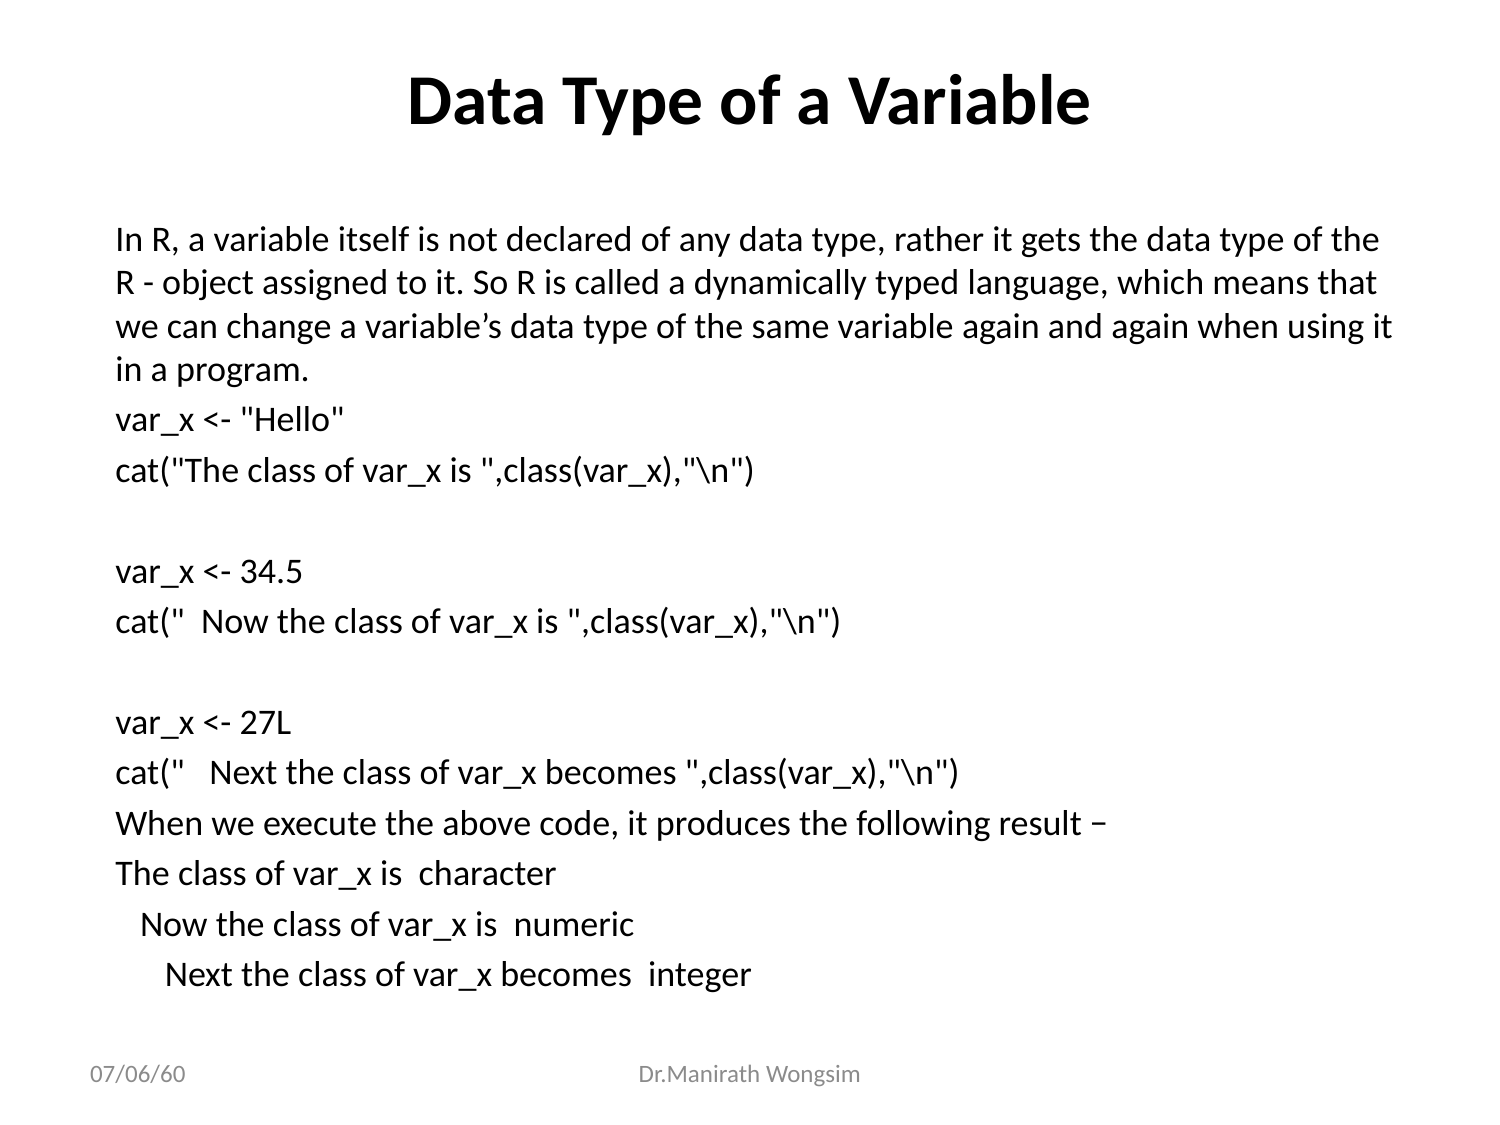

# Data Type of a Variable
In R, a variable itself is not declared of any data type, rather it gets the data type of the R - object assigned to it. So R is called a dynamically typed language, which means that we can change a variable’s data type of the same variable again and again when using it in a program.
var_x <- "Hello"
cat("The class of var_x is ",class(var_x),"\n")

var_x <- 34.5
cat("  Now the class of var_x is ",class(var_x),"\n")

var_x <- 27L
cat("   Next the class of var_x becomes ",class(var_x),"\n")
When we execute the above code, it produces the following result −
The class of var_x is  character
   Now the class of var_x is  numeric
      Next the class of var_x becomes  integer

07/06/60
Dr.Manirath Wongsim